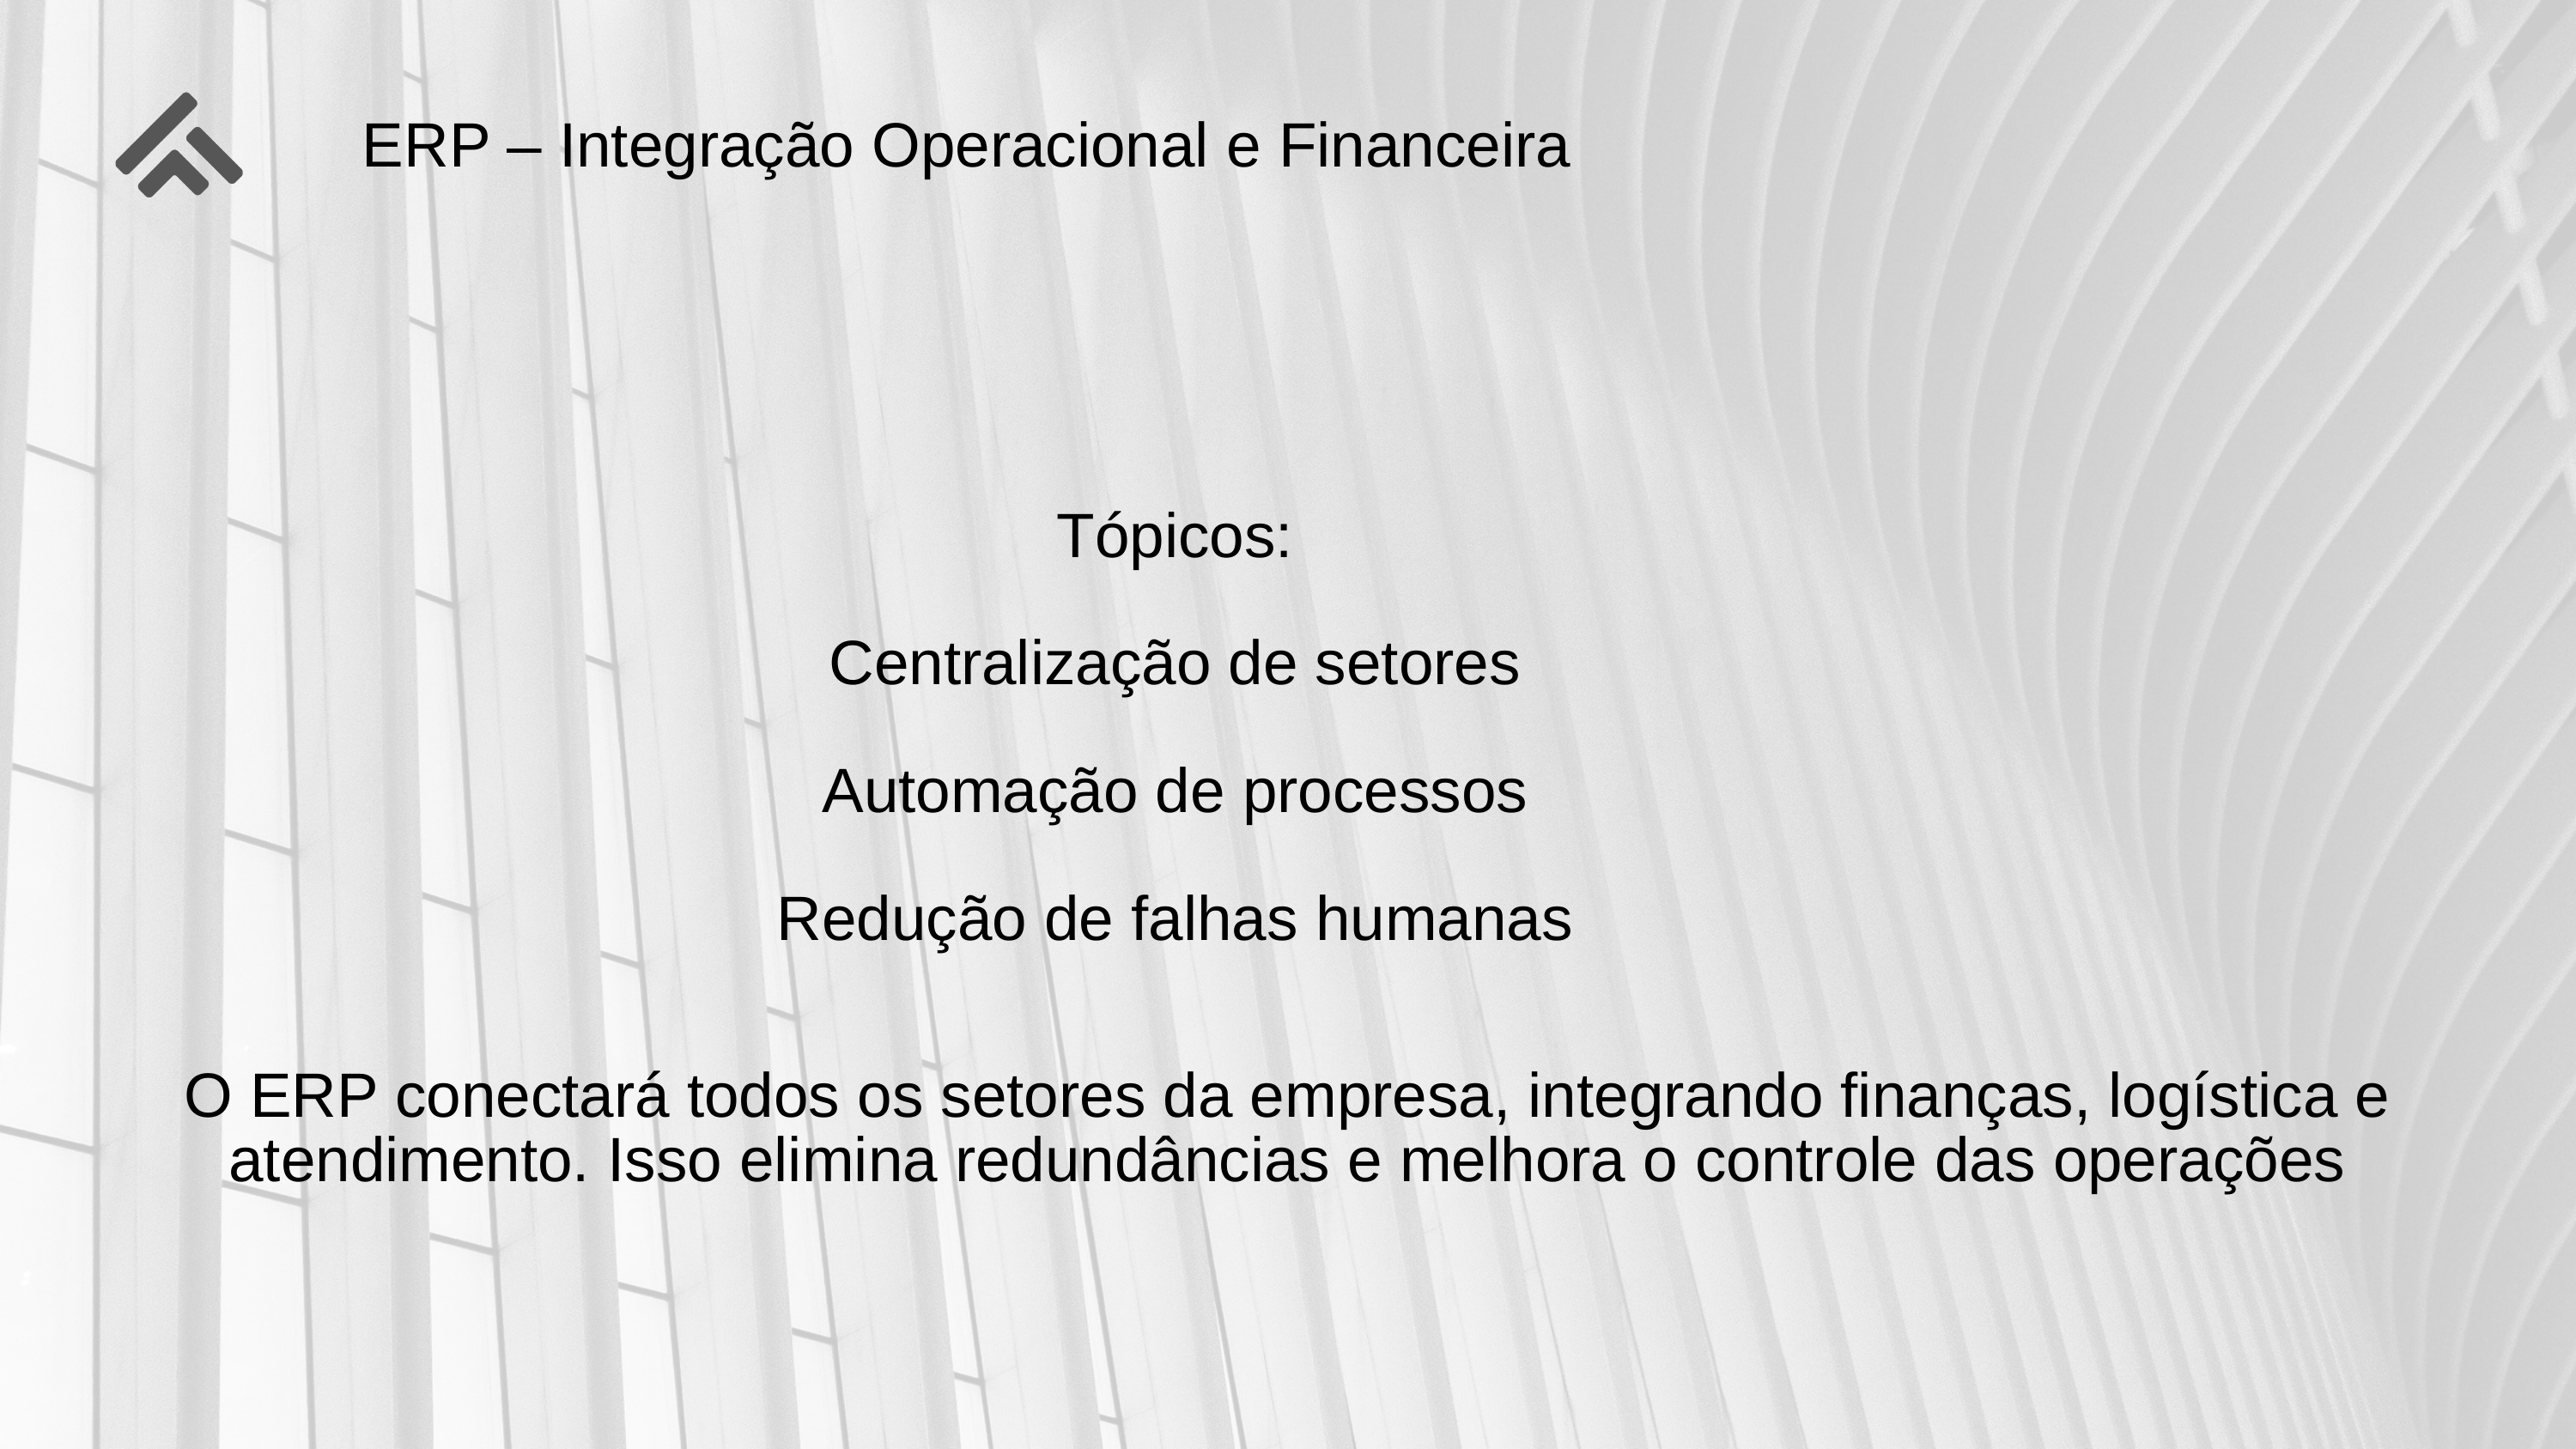

ERP – Integração Operacional e Financeira
Tópicos:

Centralização de setores

Automação de processos

Redução de falhas humanas
O ERP conectará todos os setores da empresa, integrando finanças, logística e atendimento. Isso elimina redundâncias e melhora o controle das operações